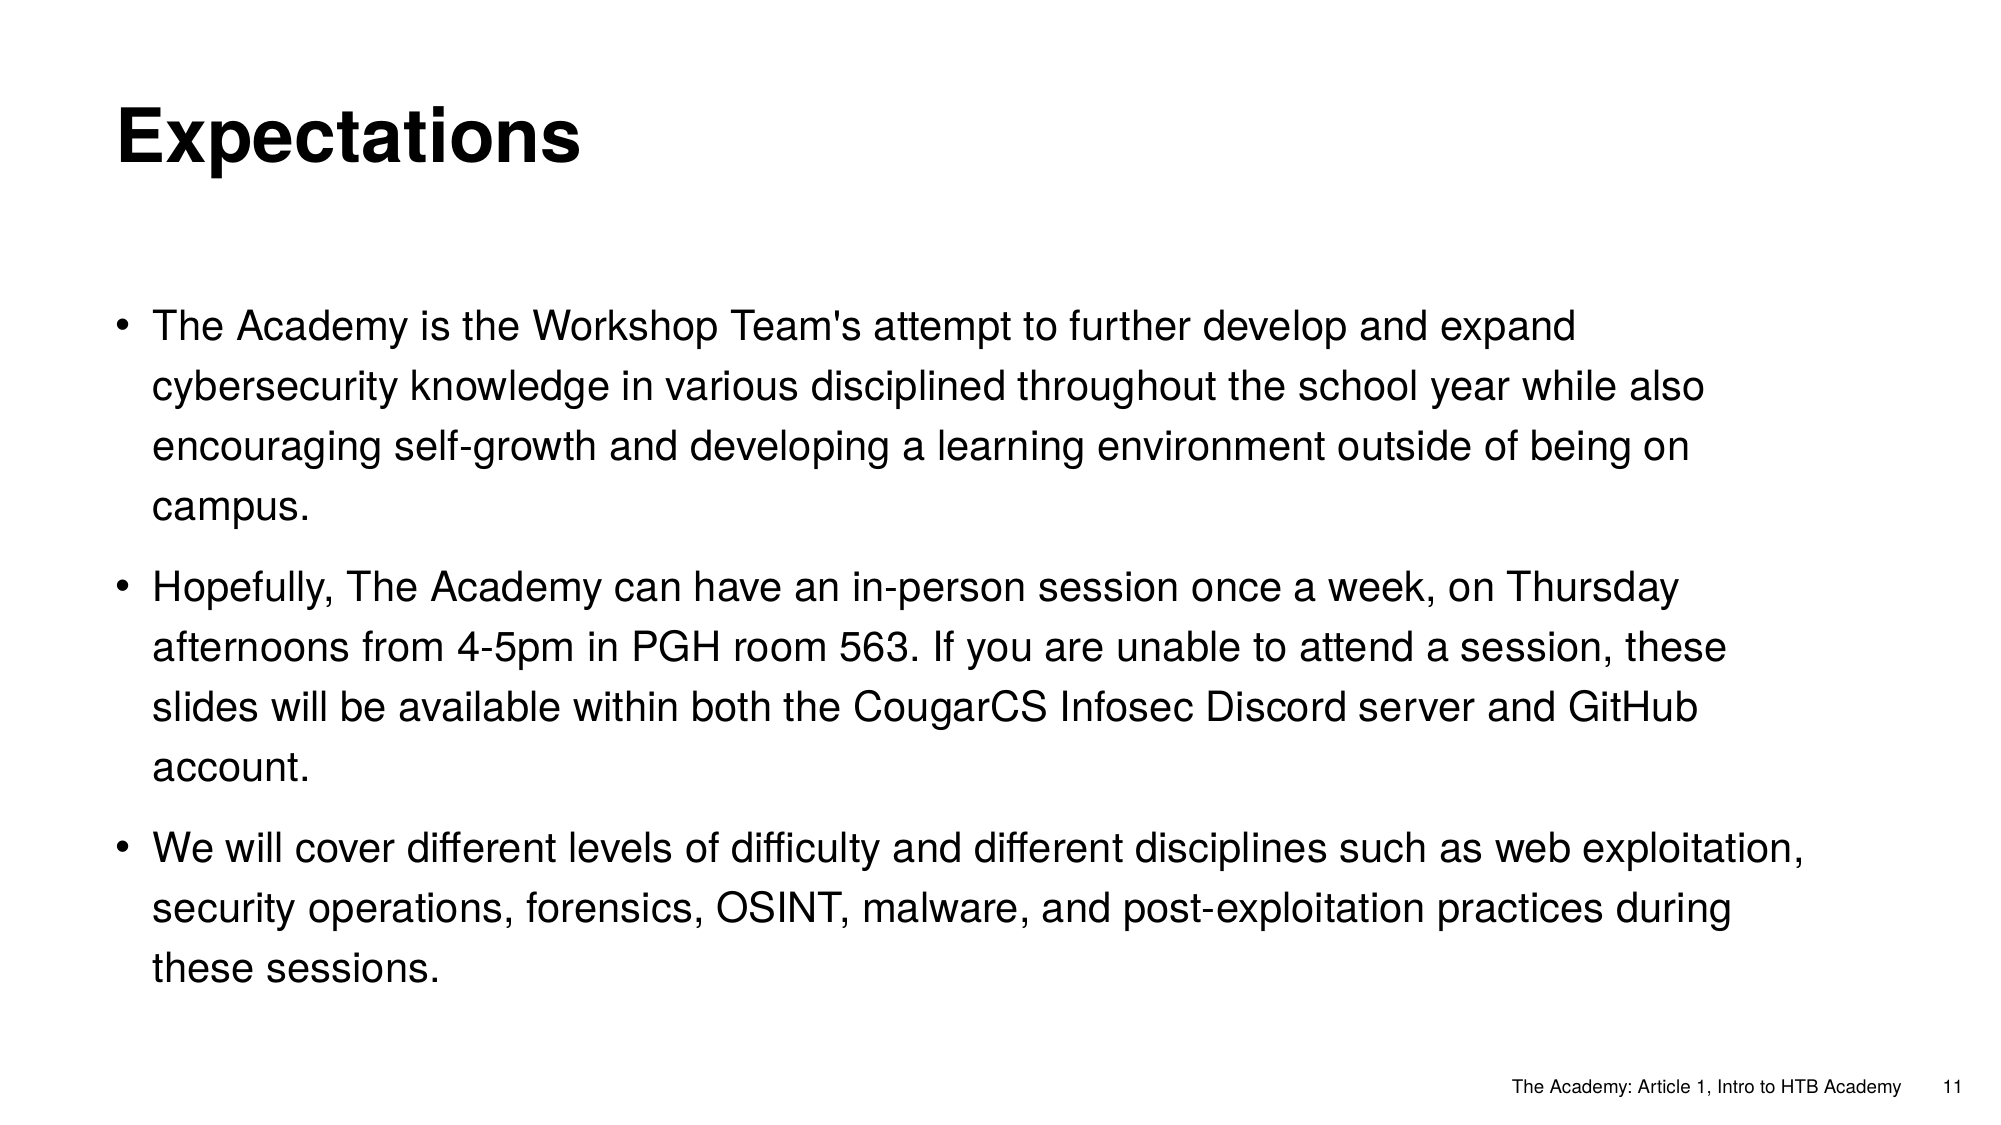

# Expectations
The Academy is the Workshop Team's attempt to further develop and expand cybersecurity knowledge in various disciplined throughout the school year while also encouraging self-growth and developing a learning environment outside of being on campus.
Hopefully, The Academy can have an in-person session once a week, on Thursday afternoons from 4-5pm in PGH room 563. If you are unable to attend a session, these slides will be available within both the CougarCS Infosec Discord server and GitHub account.
We will cover different levels of difficulty and different disciplines such as web exploitation, security operations, forensics, OSINT, malware, and post-exploitation practices during these sessions.
The Academy: Article 1, Intro to HTB Academy
11